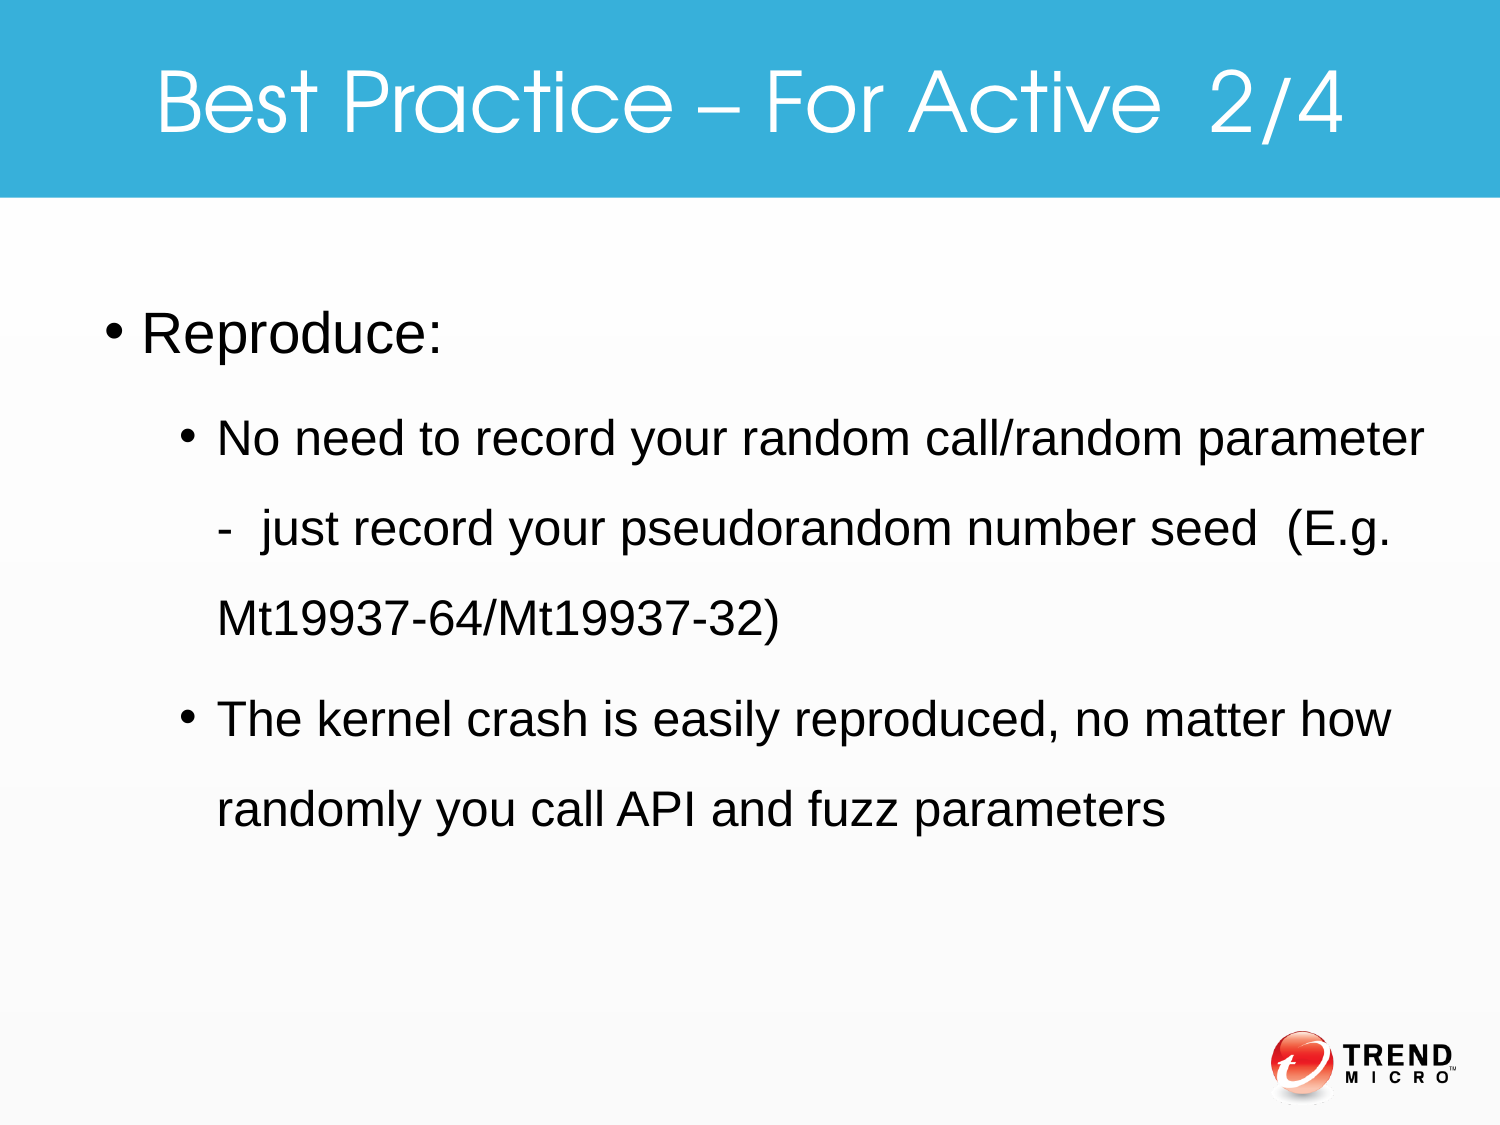

Best Practice – For Active  2/4
Reproduce:
No need to record your random call/random parameter -  just record your pseudorandom number seed  (E.g. Mt19937-64/Mt19937-32)
The kernel crash is easily reproduced, no matter how randomly you call API and fuzz parameters